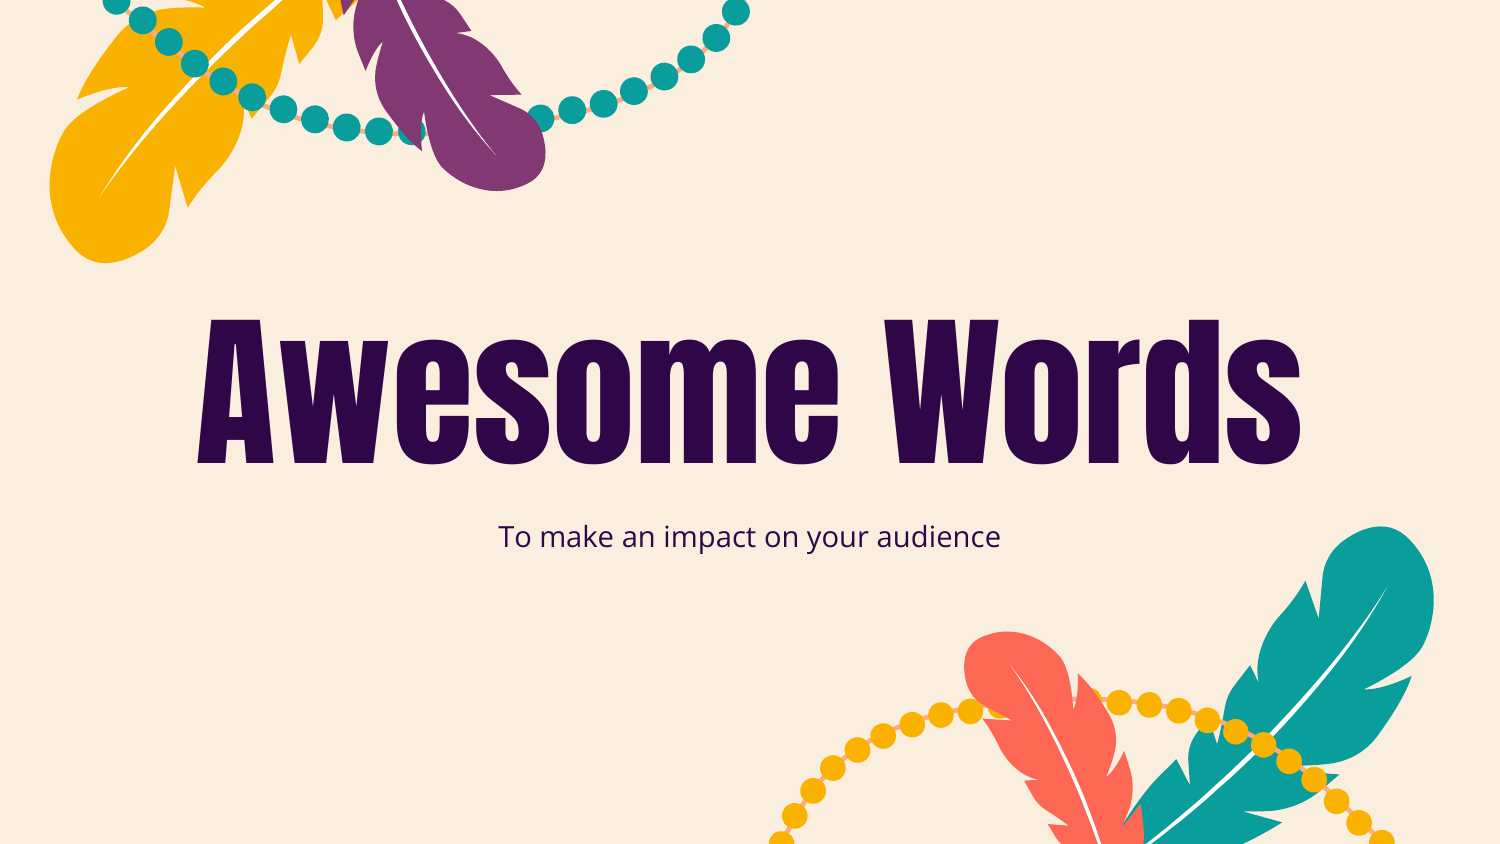

# Awesome Words
To make an impact on your audience